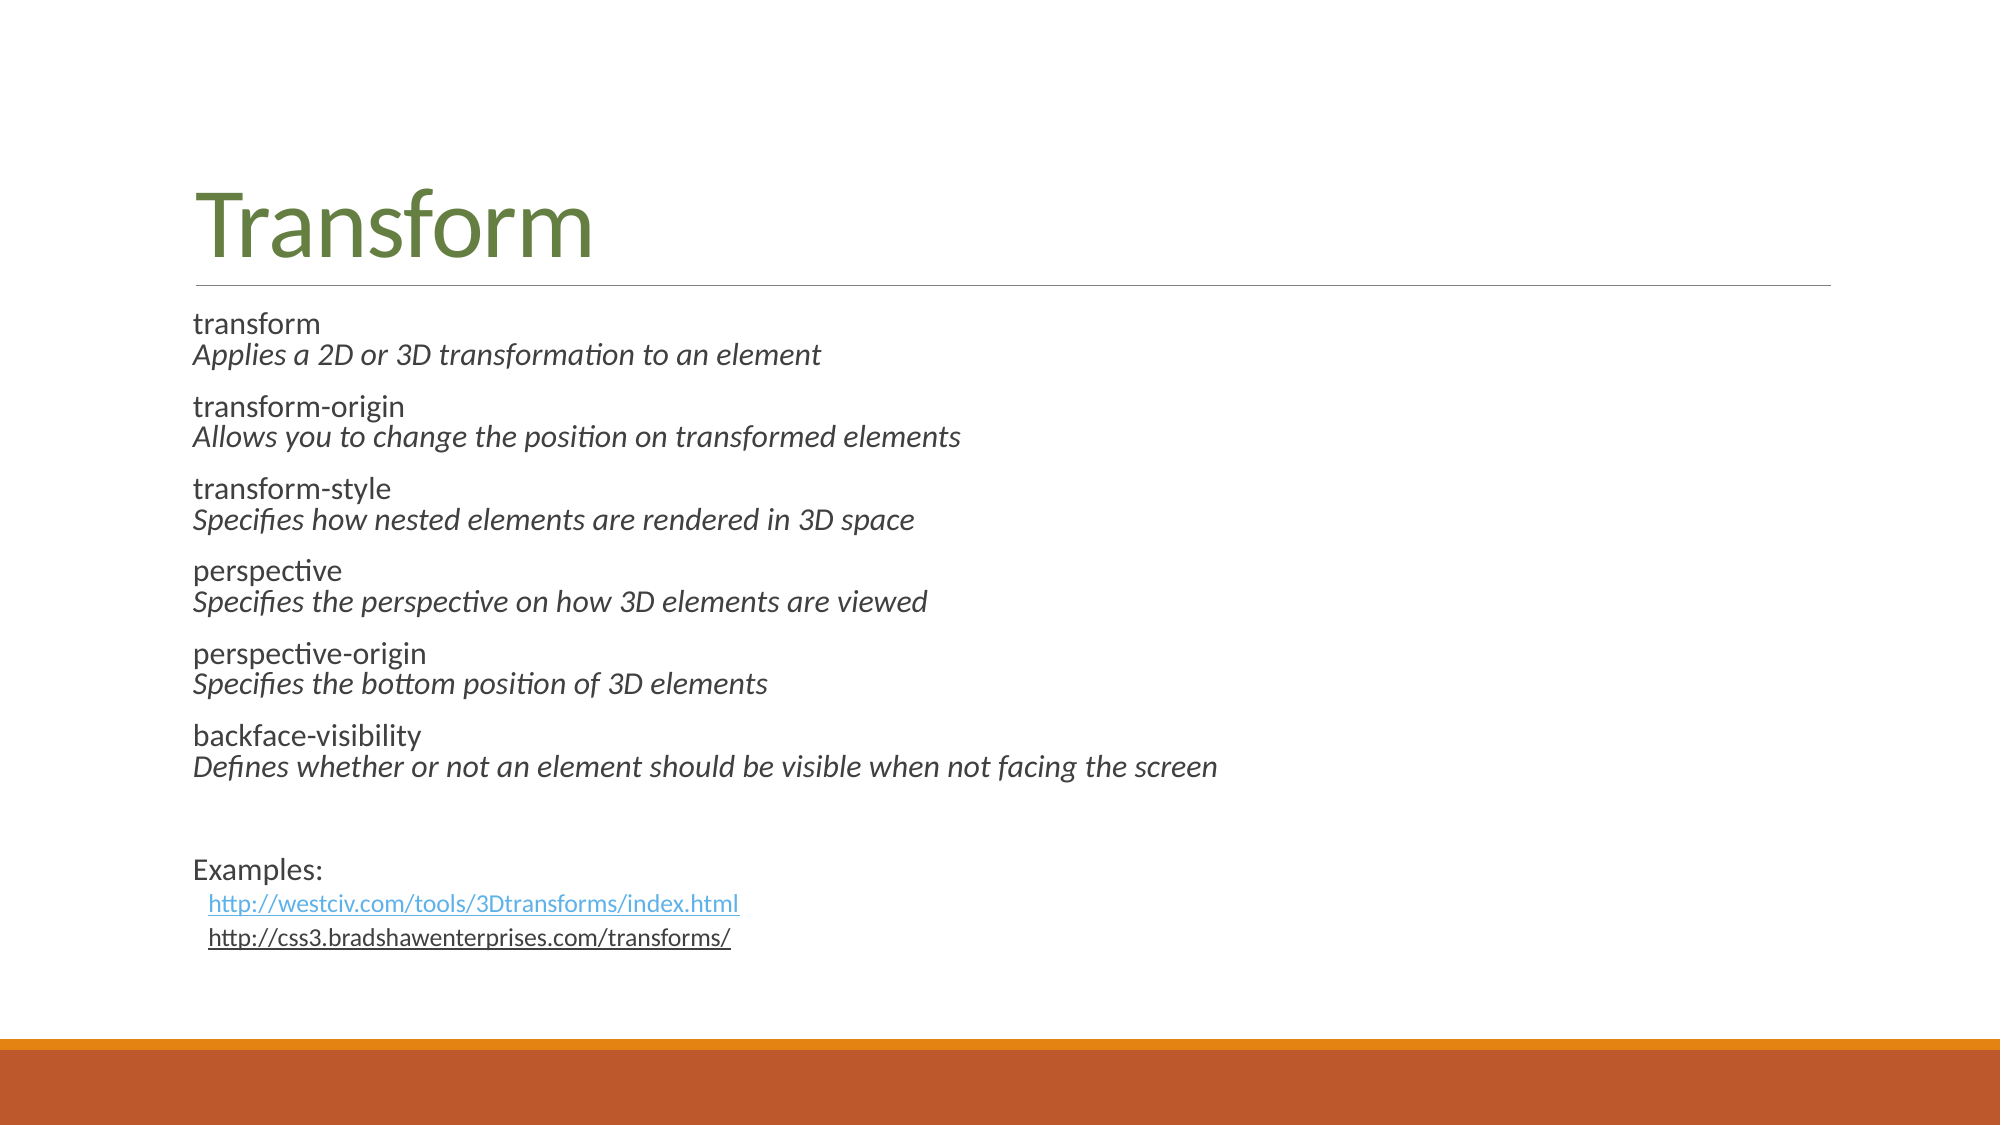

# Transform
transform
Applies a 2D or 3D transformation to an element
transform-origin
Allows you to change the position on transformed elements
transform-style
Specifies how nested elements are rendered in 3D space
perspective
Specifies the perspective on how 3D elements are viewed
perspective-origin
Specifies the bottom position of 3D elements
backface-visibility
Defines whether or not an element should be visible when not facing the screen

Examples:
http://westciv.com/tools/3Dtransforms/index.html
http://css3.bradshawenterprises.com/transforms/